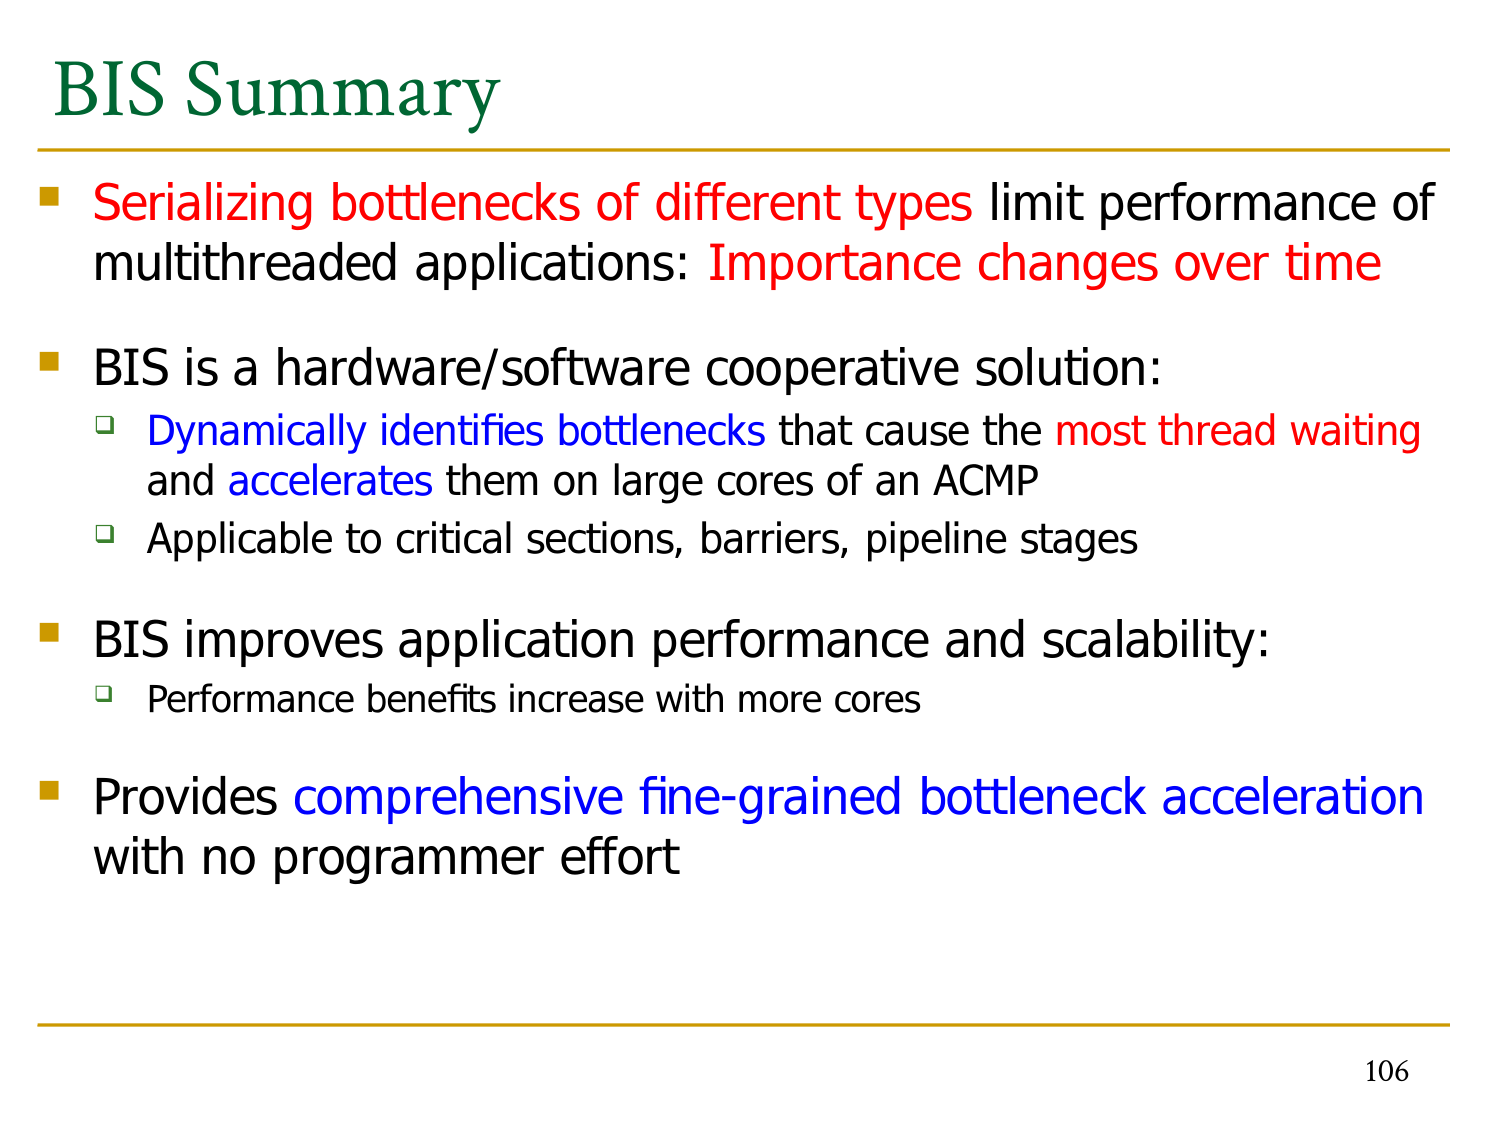

# BIS Summary
Serializing bottlenecks of different types limit performance of multithreaded applications: Importance changes over time

BIS is a hardware/software cooperative solution:
Dynamically identifies bottlenecks that cause the most thread waiting and accelerates them on large cores of an ACMP
Applicable to critical sections, barriers, pipeline stages

BIS improves application performance and scalability:
Performance benefits increase with more cores

Provides comprehensive fine-grained bottleneck acceleration with no programmer effort
106